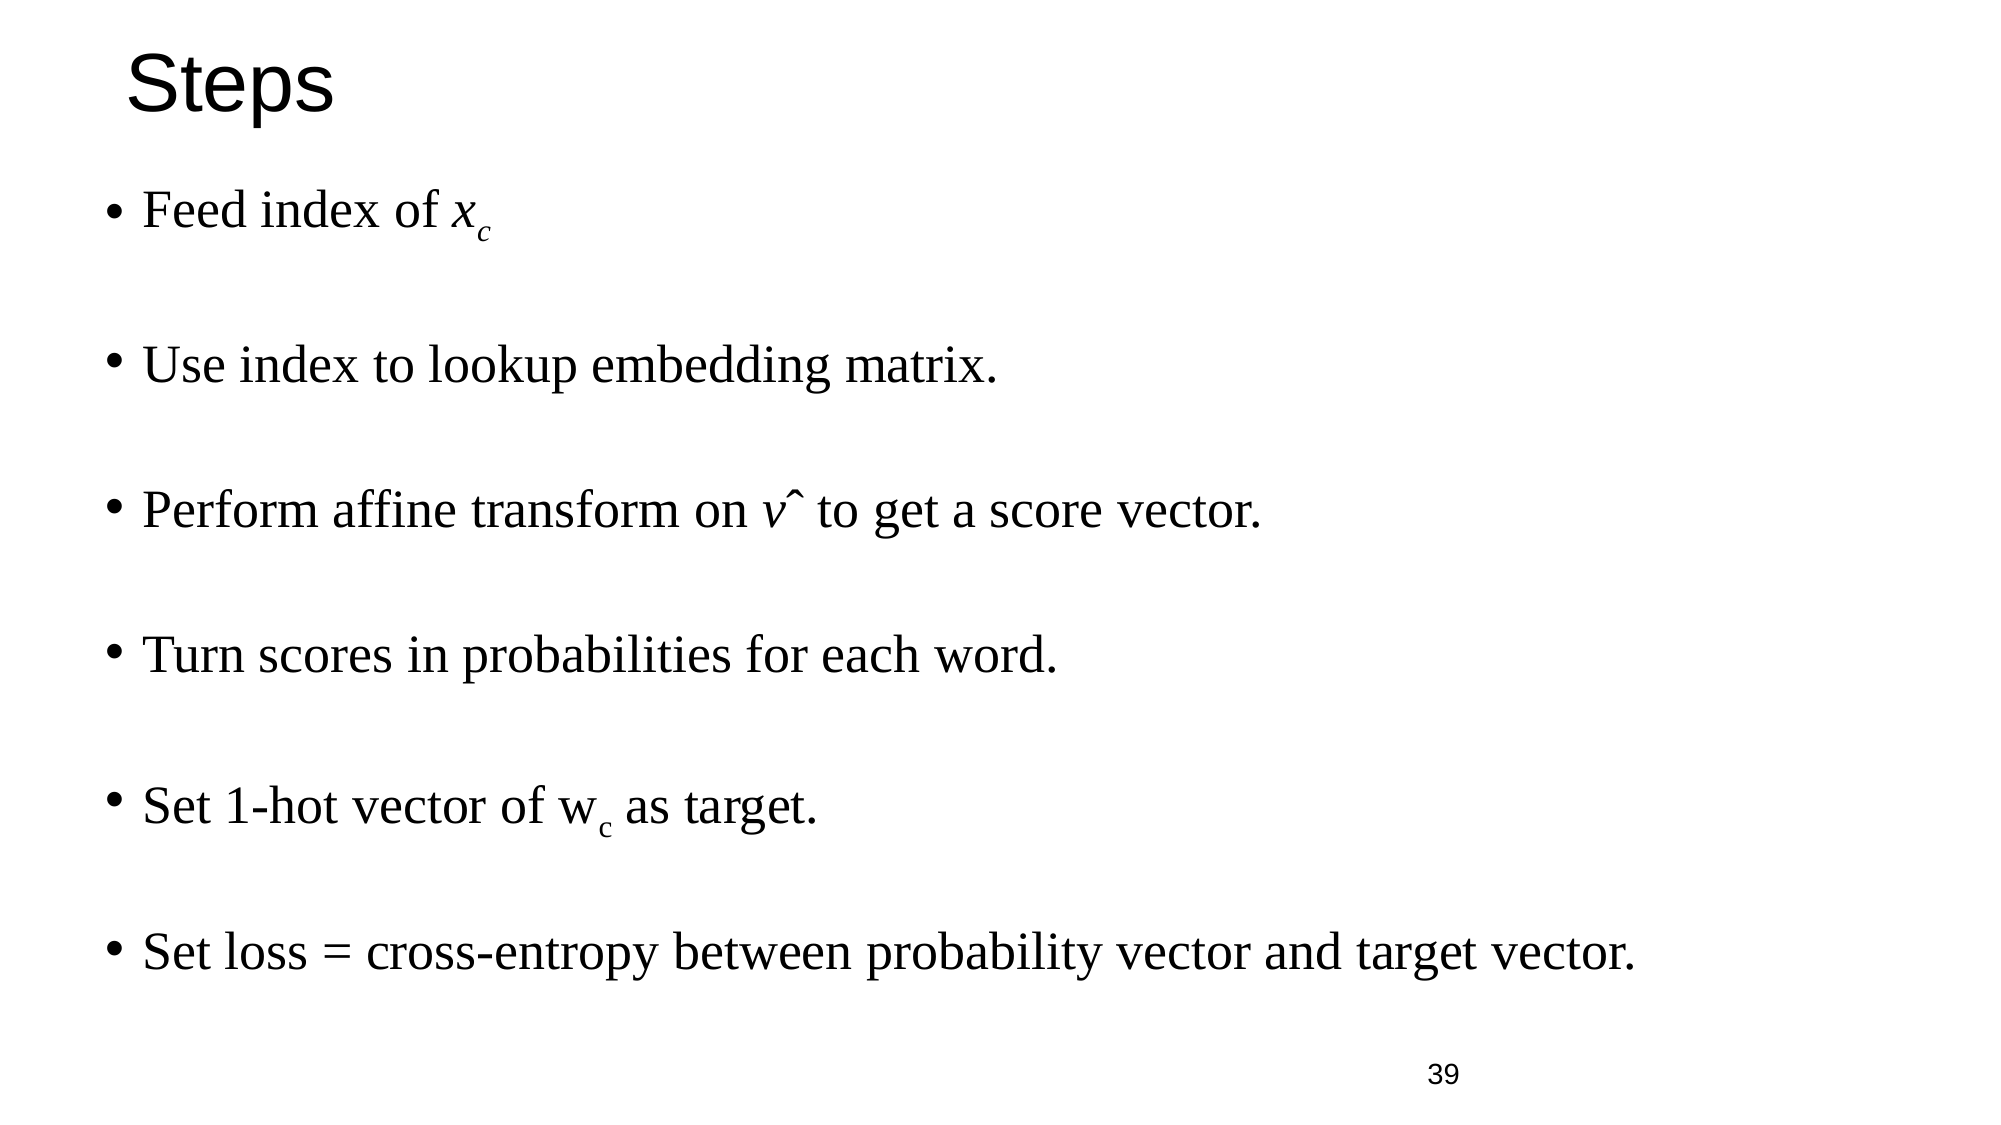

# Steps
Feed index of xc

Use index to lookup embedding matrix.

Perform affine transform on vˆ to get a score vector.

Turn scores in probabilities for each word.

Set 1-hot vector of wc as target.

Set loss = cross-entropy between probability vector and target vector.

39